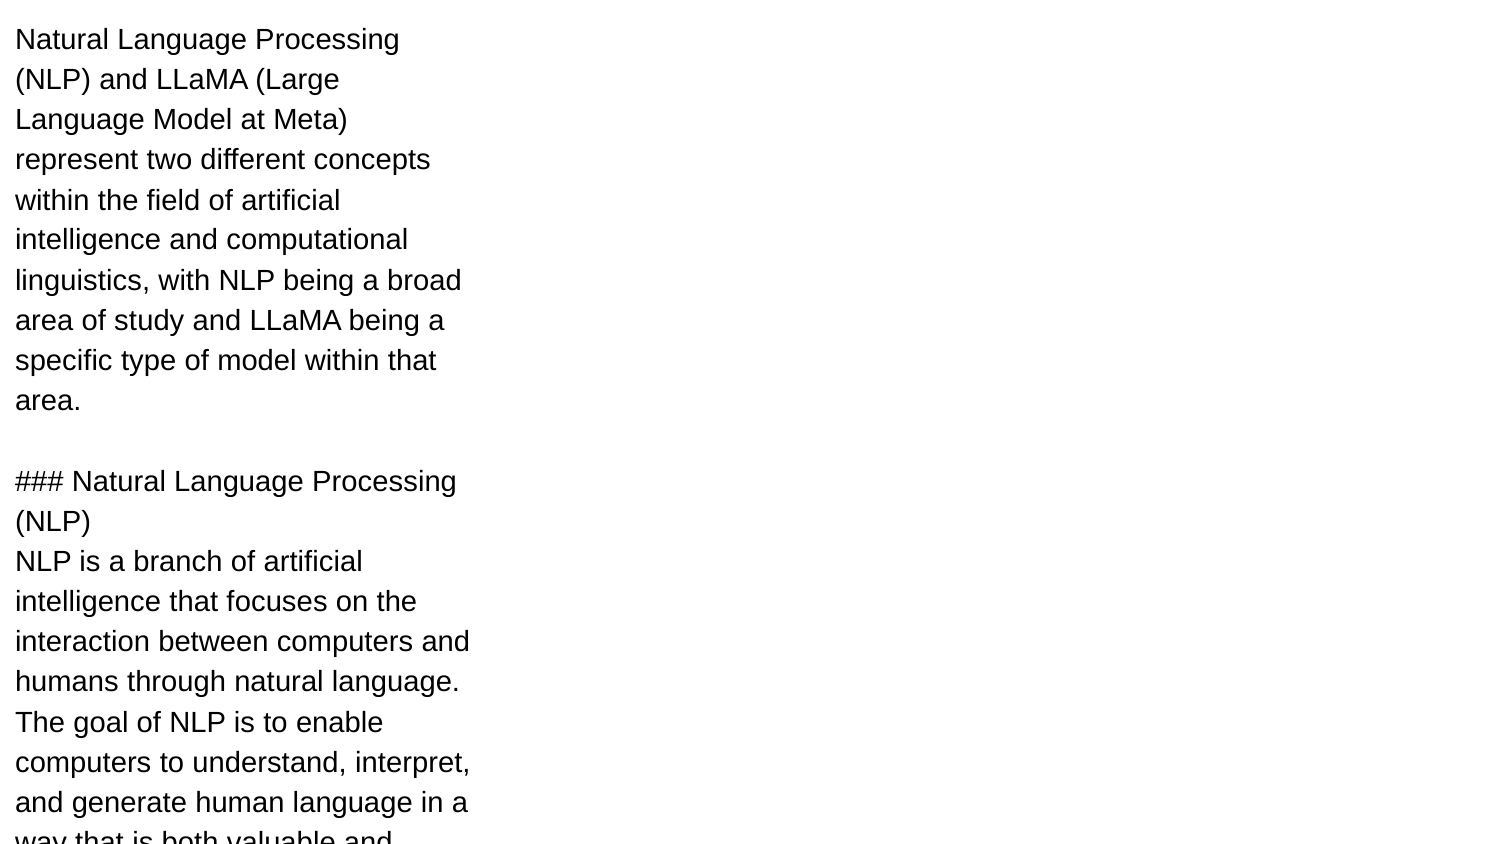

Natural Language Processing (NLP) and LLaMA (Large Language Model at Meta) represent two different concepts within the field of artificial intelligence and computational linguistics, with NLP being a broad area of study and LLaMA being a specific type of model within that area.

### Natural Language Processing (NLP)
NLP is a branch of artificial intelligence that focuses on the interaction between computers and humans through natural language. The goal of NLP is to enable computers to understand, interpret, and generate human language in a way that is both valuable and meaningful. NLP encompasses a wide range of techniques and technologies, including but not limited to:

- **Text Analysis and Understanding**: Involves parsing, semantic analysis, and sentiment analysis to understand the content and emotion in text.
- **Language Generation**: The creation of text that is coherent and contextually relevant, often used in applications like chatbots and automated content creation.
- **Speech Recognition and Generation**: Converting spoken language into text (speech-to-text) and vice versa (text-to-speech).
- **Machine Translation**: Automatically translating text or speech from one language to another.

NLP combines computational linguistics—rule-based modeling of human language—with statistical, machine learning, and deep learning models.

### LLaMA (Large Language Model at Meta)
LLaMA, on the other hand, is a specific instantiation of a technology within the NLP field, developed by Meta (formerly Facebook). It is a type of large language model that has been trained on vast amounts of text data. These models leverage deep learning techniques to understand and generate language based on the input they receive. LLaMA models are designed to perform a wide range of NLP tasks, such as text generation, summarization, translation, and question-answering, among others. The key characteristics of LLaMA include:

- **Scale**: LLaMA models come in various sizes, with billions of parameters, enabling them to capture a wide range of language nuances and knowledge.
- **Versatility**: They can be applied to multiple NLP tasks without needing task-specific training for each new application.
- **Understanding and Generation**: Capable of both interpreting input text and generating coherent and contextually relevant responses or new text.

### Key Differences
- **Scope**: NLP is the overall field of study and application, while LLaMA is a specific model developed within the context of NLP research.
- **Application**: NLP includes a broad range of techniques and models (including rule-based systems, statistical models, and neural networks), of which LLaMA is a specific example of a neural network-based approach.
- **Functionality**: NLP techniques can be specialized or general, ranging from focused applications like named entity recognition to broad applications like language understanding and generation, which LLaMA is particularly good at.

In summary, NLP is the broad field dedicated to enabling computers to understand and interact using human language, while LLaMA is a specific tool developed as part of the advancements in NLP, showcasing the capabilities of modern deep learning approaches to language understanding and generation.